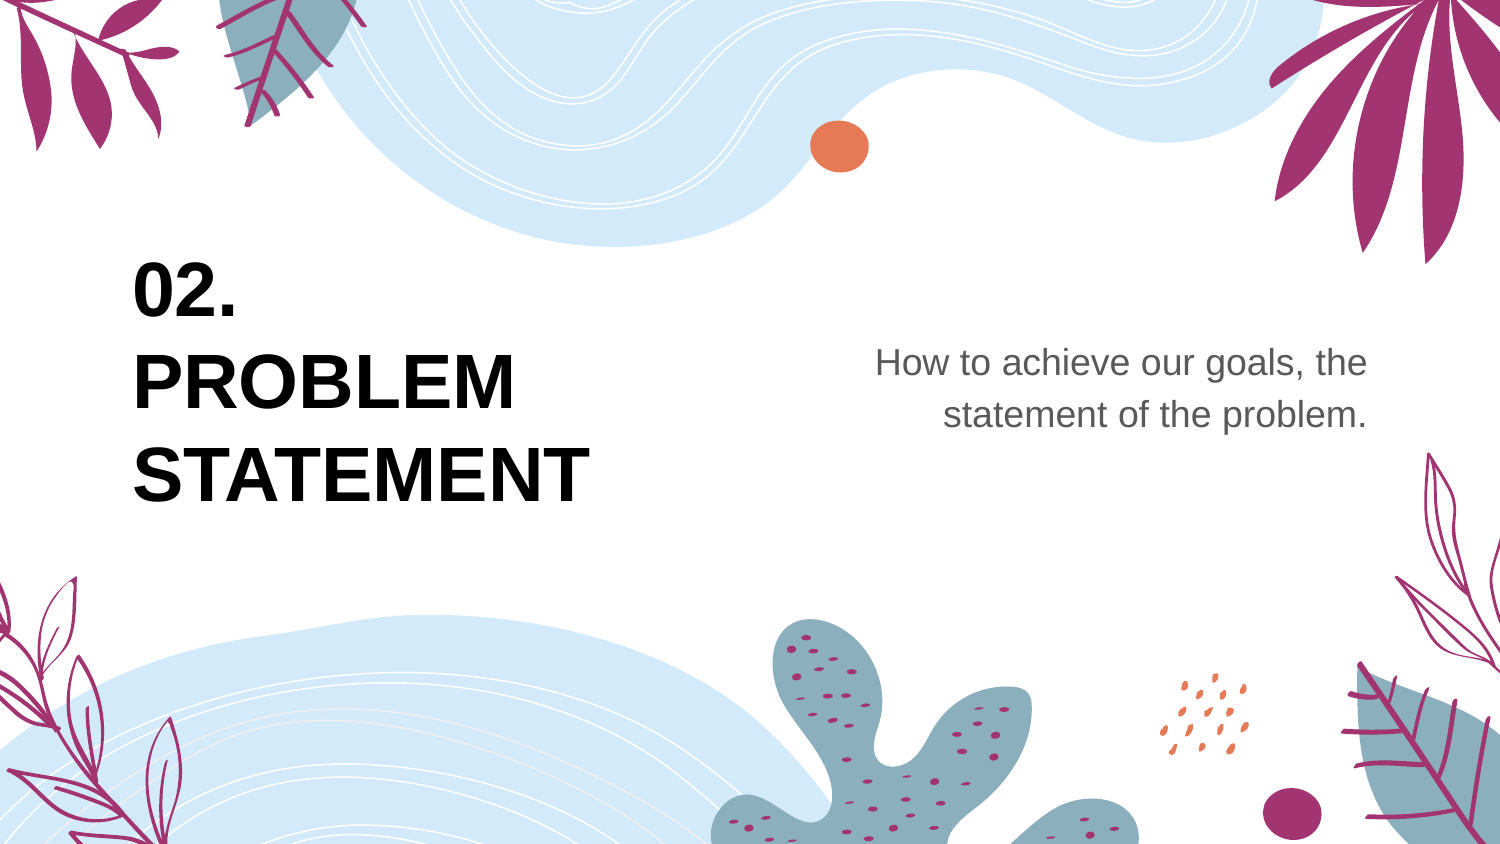

# 02. PROBLEM STATEMENT
How to achieve our goals, the statement of the problem.